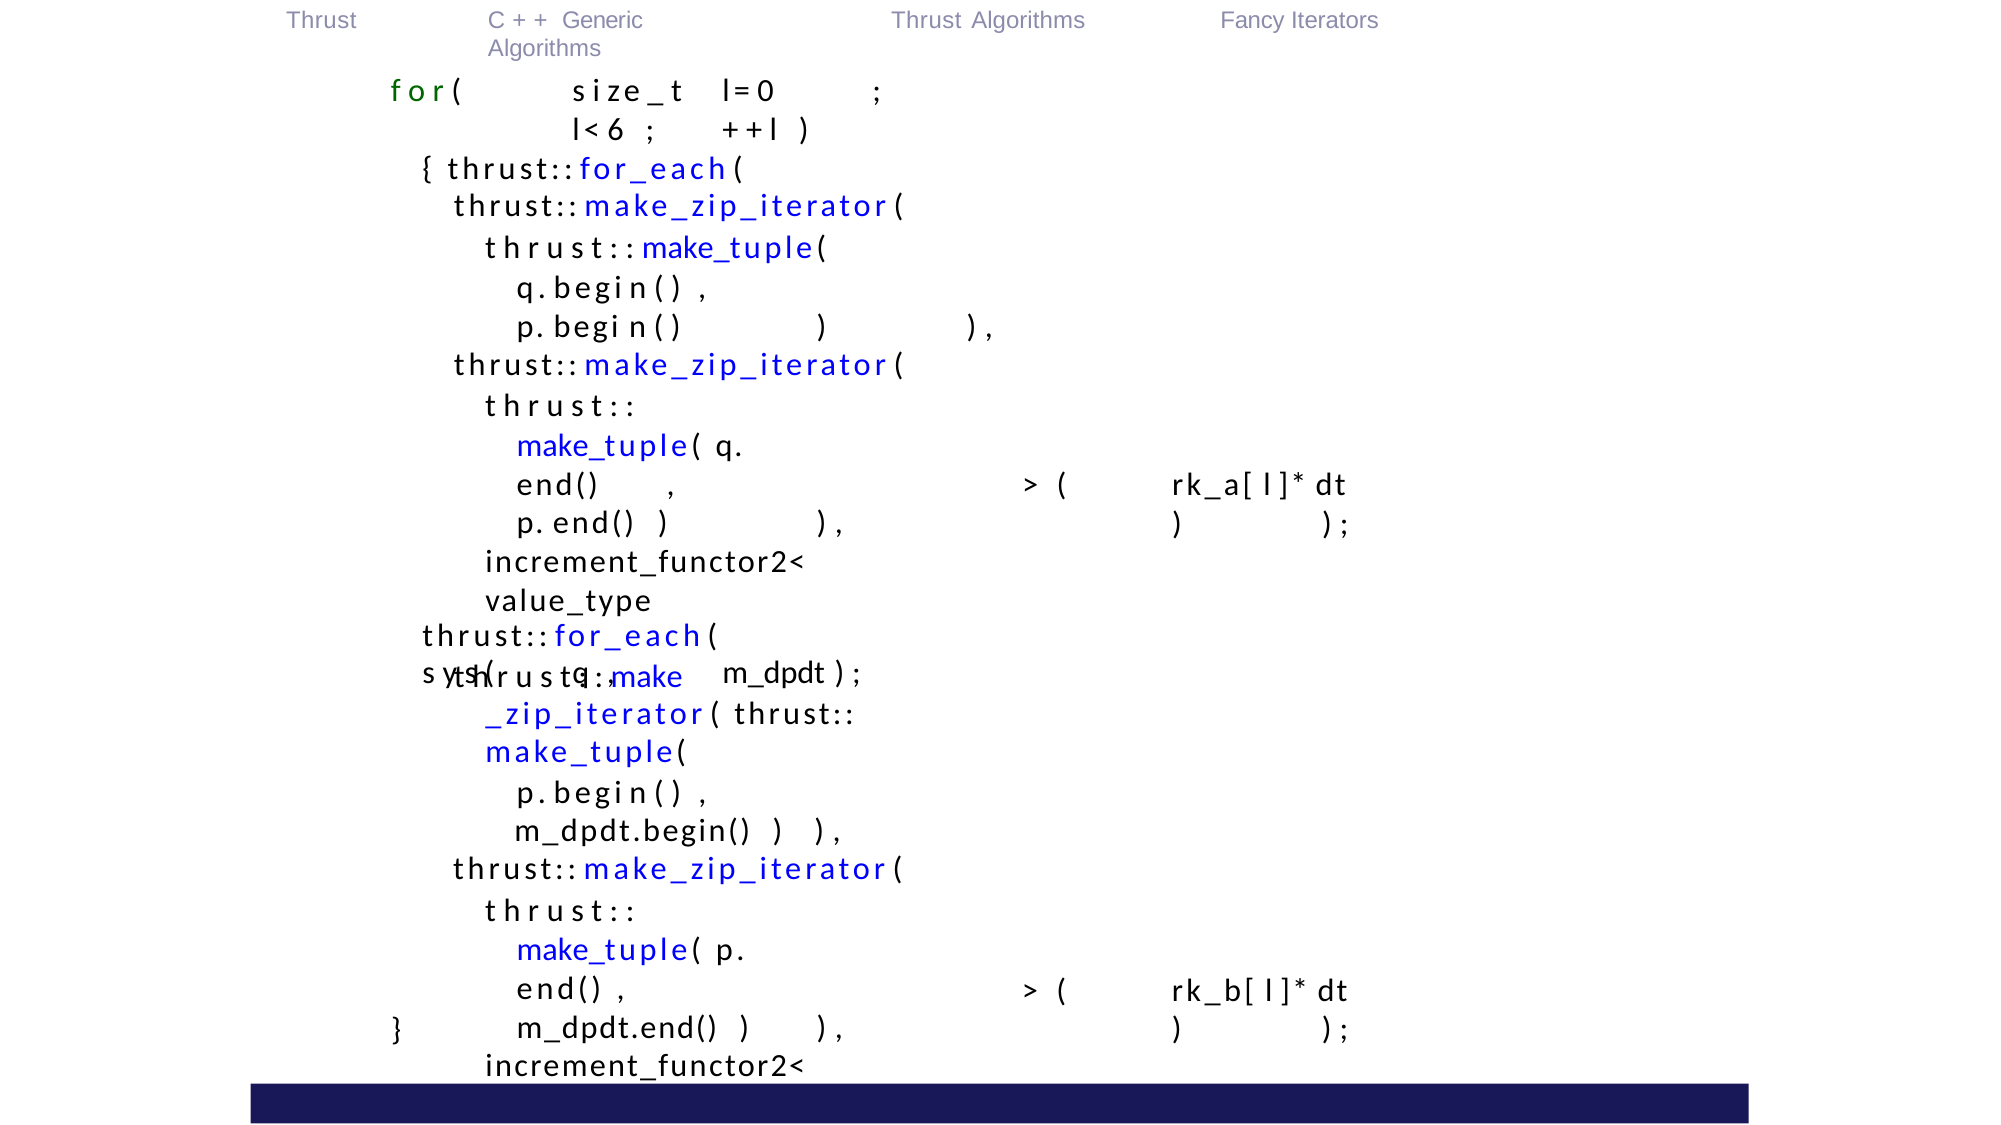

Thrust
C + +  Generic Algorithms
Thrust Algorithms
Fancy Iterators
f o r (	s i ze _ t	l= 0	;	l< 6   ;	+ + l   )	{  thrust:: for_each (
thrust:: make_zip_iterator (
t h r u s t : : make_tuple(
q. begi n ( )  ,
p. begi n ( )	)	) ,
thrust:: make_zip_iterator (
t h r u s t : : make_tuple(  q. end()	,
p. end() )	) ,
increment_functor2<	value_type

s y s (	q  ,	m_dpdt ) ;
>  (	rk_a[ l ]* dt	)	) ;
thrust:: for_each (
t h r u s t : : make _zip_iterator (  thrust:: make_tuple(
p. begi n ( )  ,
m_dpdt.begin() )	) ,
thrust:: make_zip_iterator (
t h r u s t : : make_tuple(  p. end()  ,
m_dpdt.end()  )	) ,
increment_functor2<	value_type
>  (	rk_b[ l ]* dt	)	) ;
}